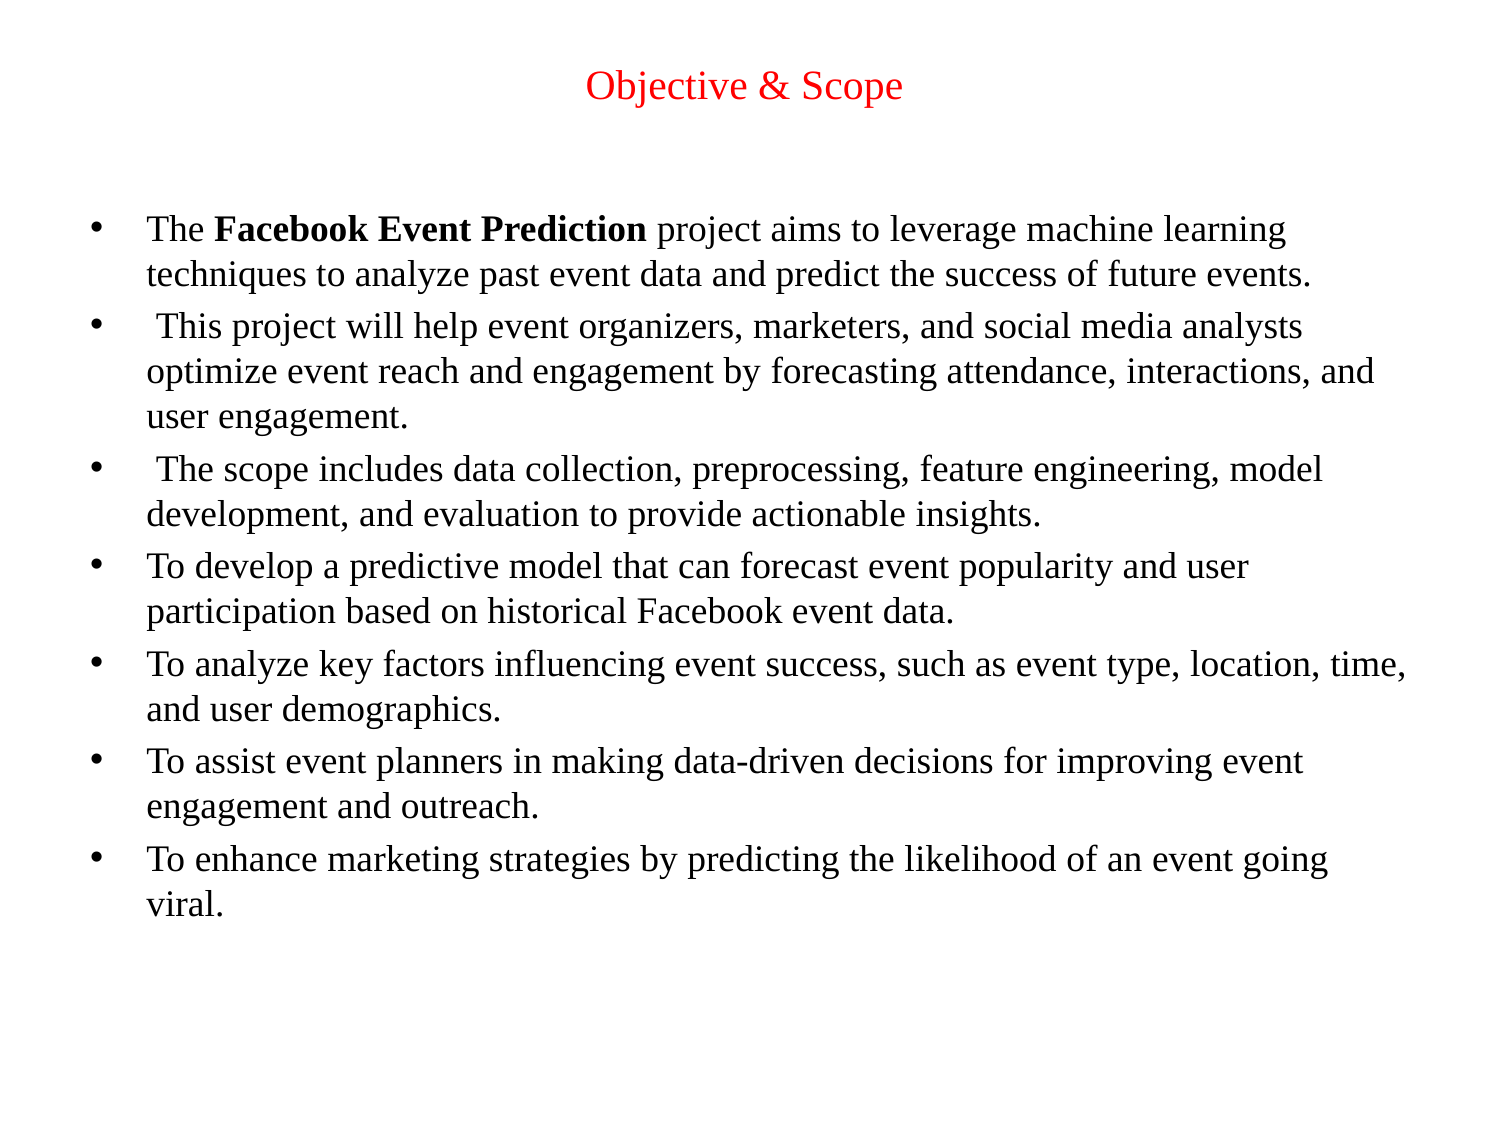

# Objective & Scope
The Facebook Event Prediction project aims to leverage machine learning techniques to analyze past event data and predict the success of future events.
 This project will help event organizers, marketers, and social media analysts optimize event reach and engagement by forecasting attendance, interactions, and user engagement.
 The scope includes data collection, preprocessing, feature engineering, model development, and evaluation to provide actionable insights.
To develop a predictive model that can forecast event popularity and user participation based on historical Facebook event data.
To analyze key factors influencing event success, such as event type, location, time, and user demographics.
To assist event planners in making data-driven decisions for improving event engagement and outreach.
To enhance marketing strategies by predicting the likelihood of an event going viral.